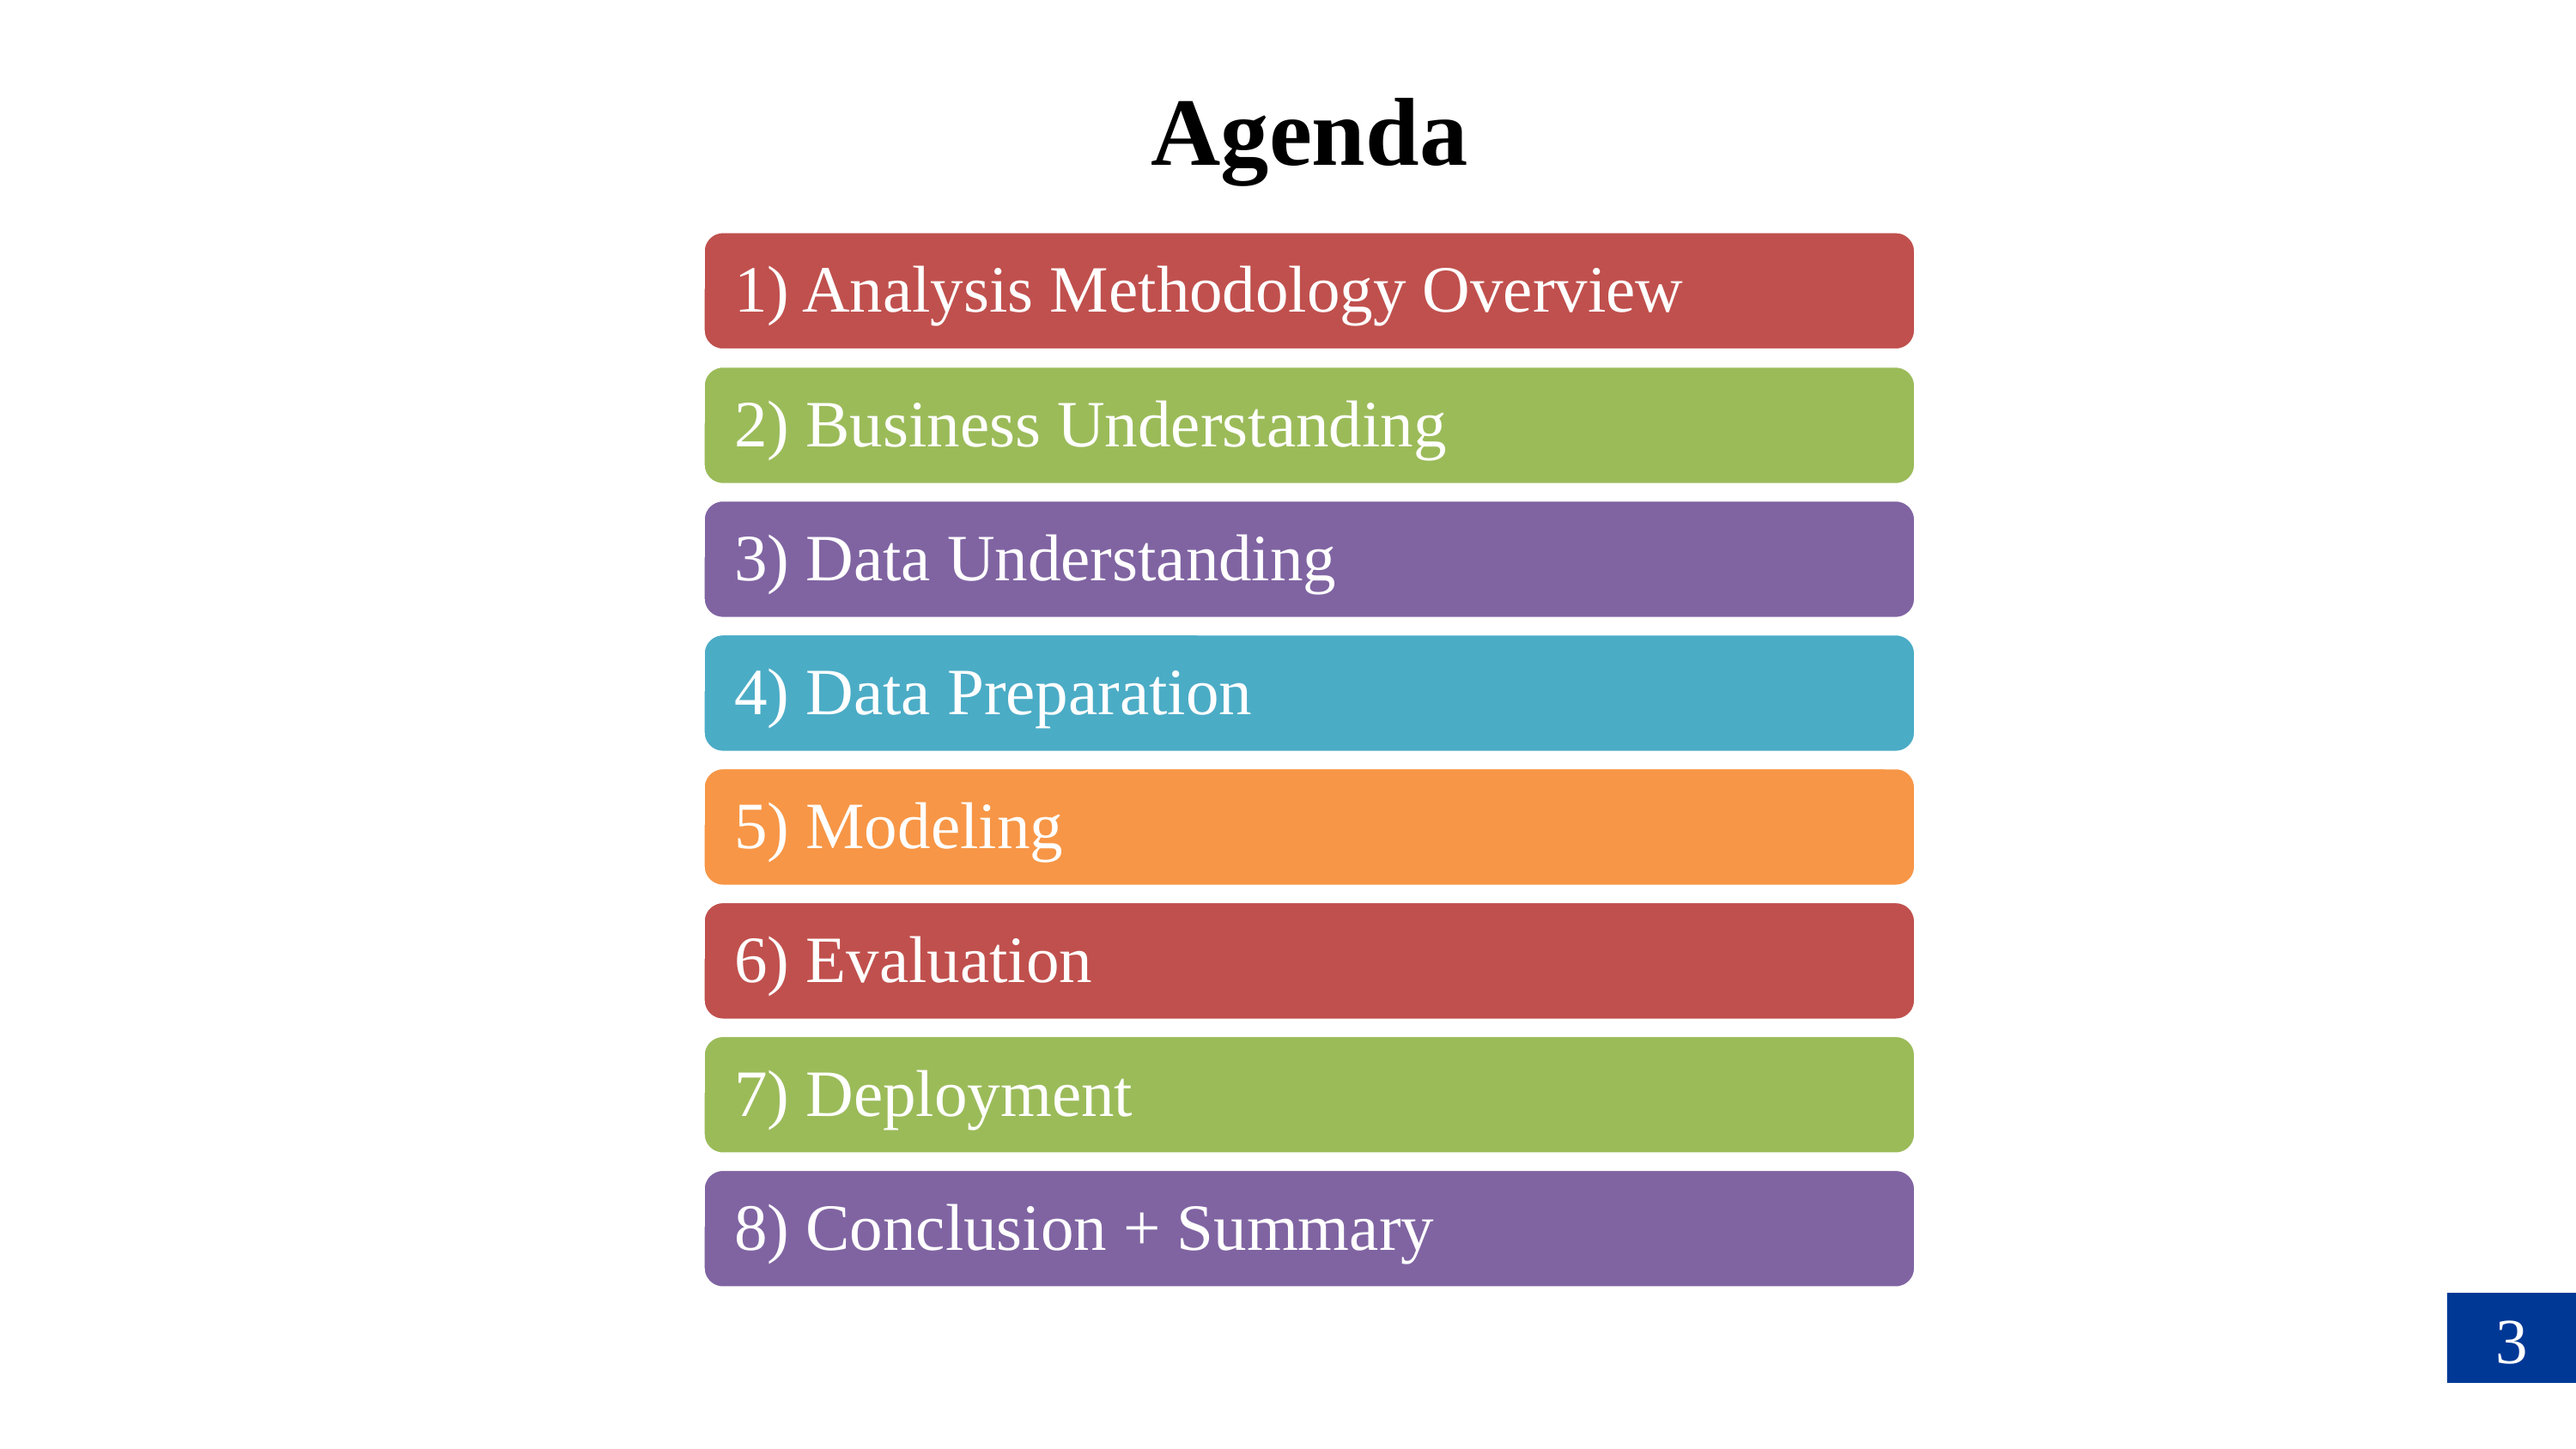

Agenda
1) Analysis Methodology Overview
2) Business Understanding
3) Data Understanding
4) Data Preparation
5) Modeling
6) Evaluation
7) Deployment
8) Conclusion + Summary
3
3